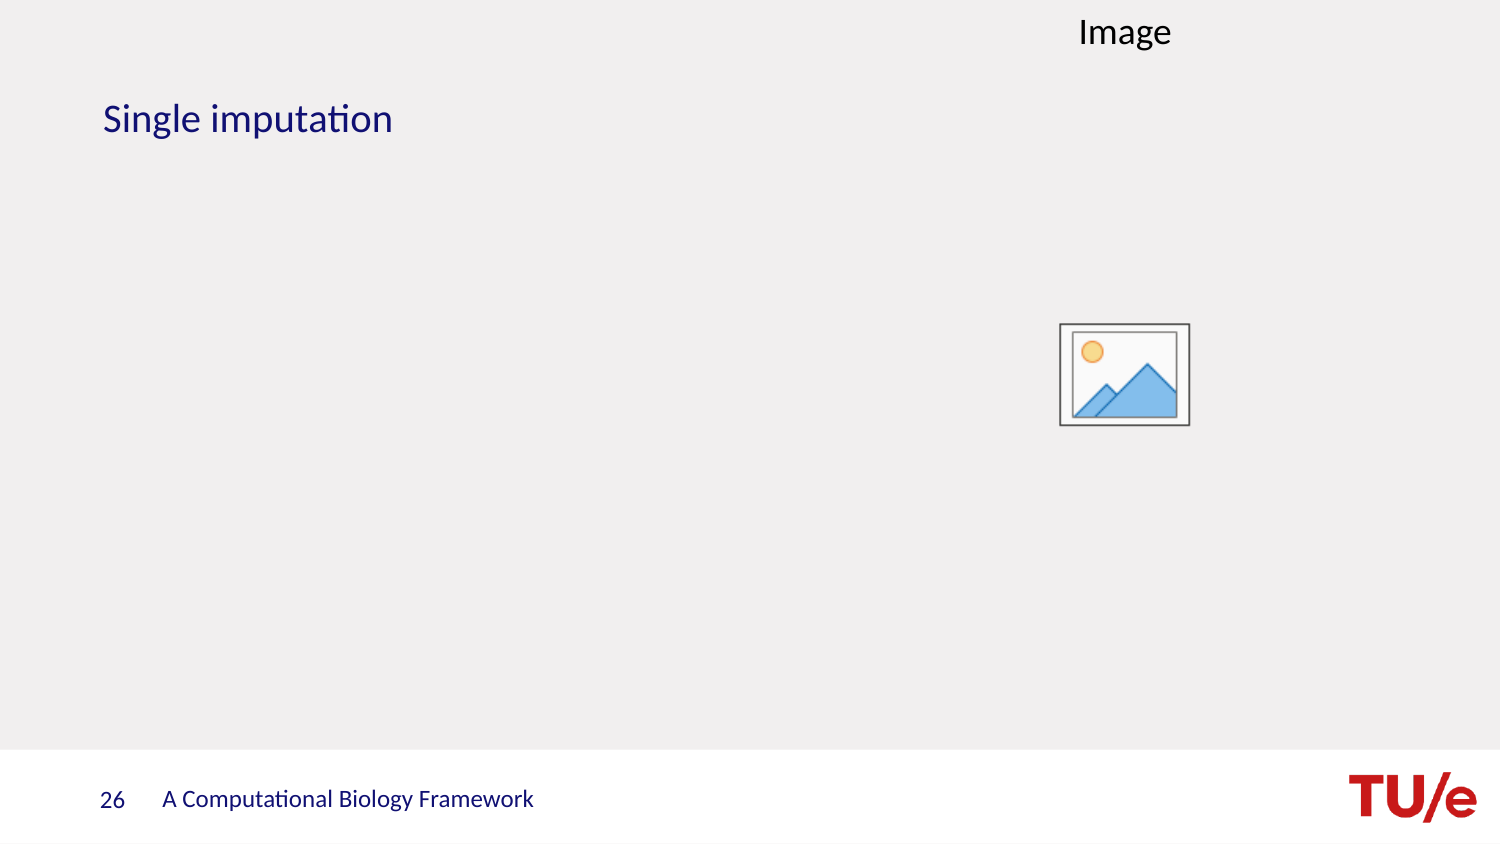

Single imputation

A Computational Biology Framework
26